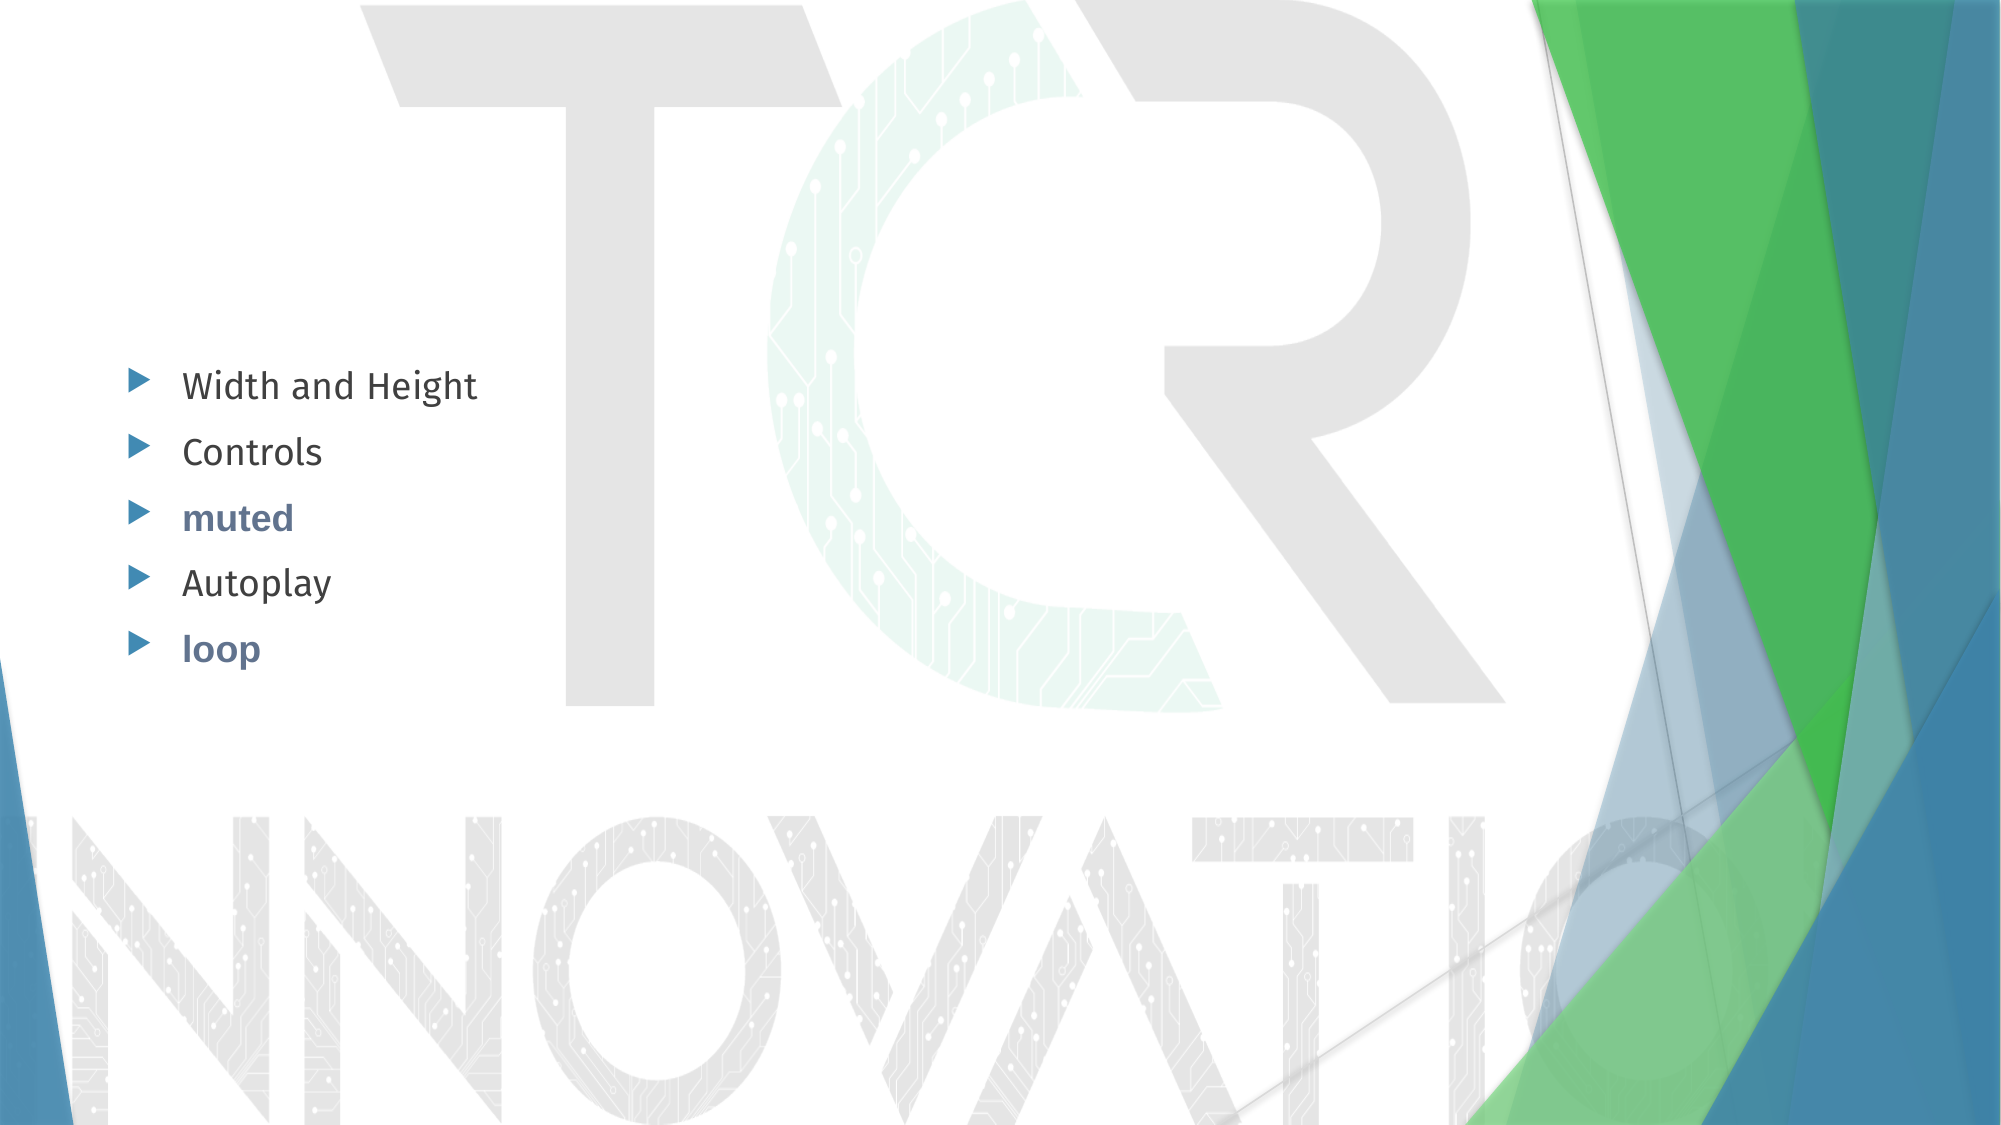

#
Width and Height
Controls
muted
Autoplay
loop